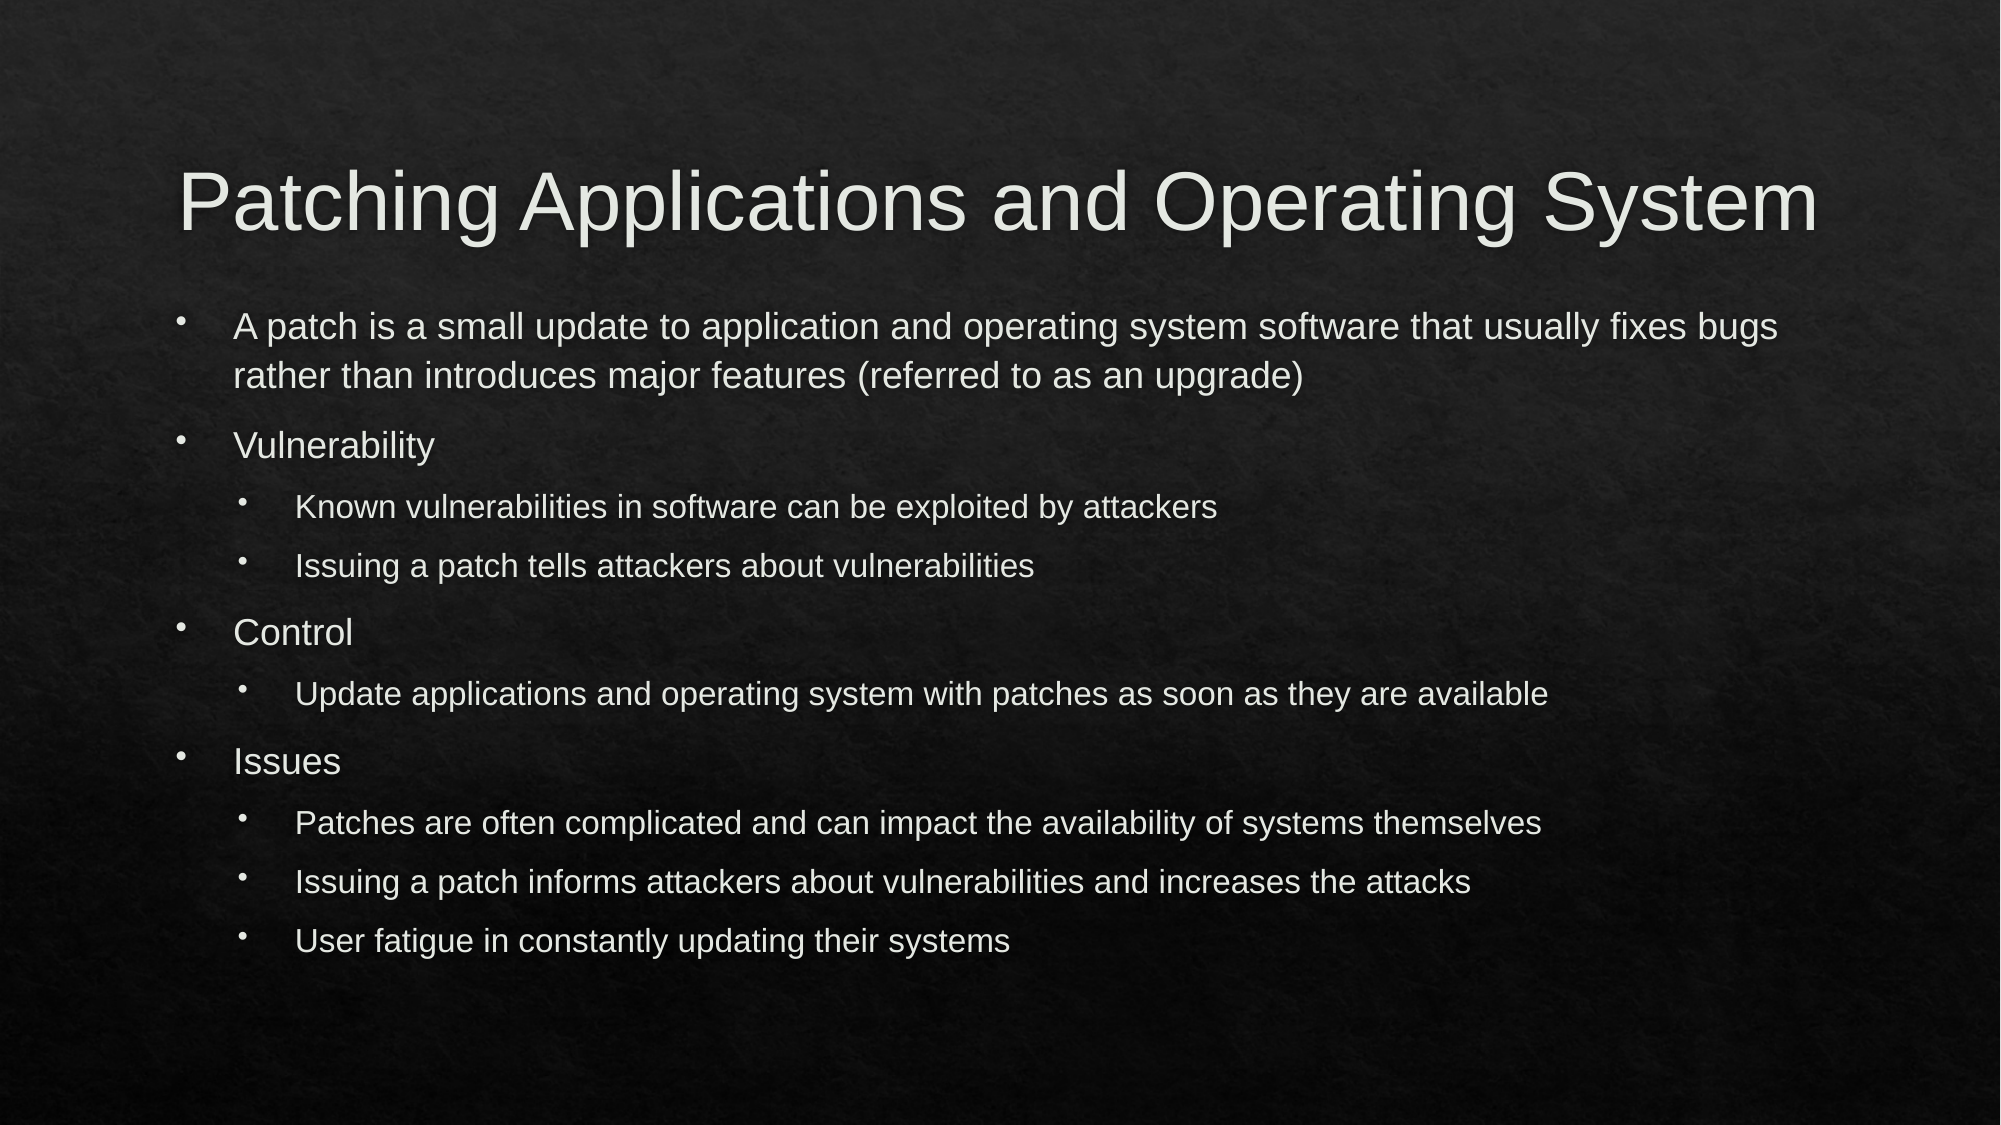

# Patching Applications and Operating System
A patch is a small update to application and operating system software that usually fixes bugs rather than introduces major features (referred to as an upgrade)
Vulnerability
Known vulnerabilities in software can be exploited by attackers
Issuing a patch tells attackers about vulnerabilities
Control
Update applications and operating system with patches as soon as they are available
Issues
Patches are often complicated and can impact the availability of systems themselves
Issuing a patch informs attackers about vulnerabilities and increases the attacks
User fatigue in constantly updating their systems